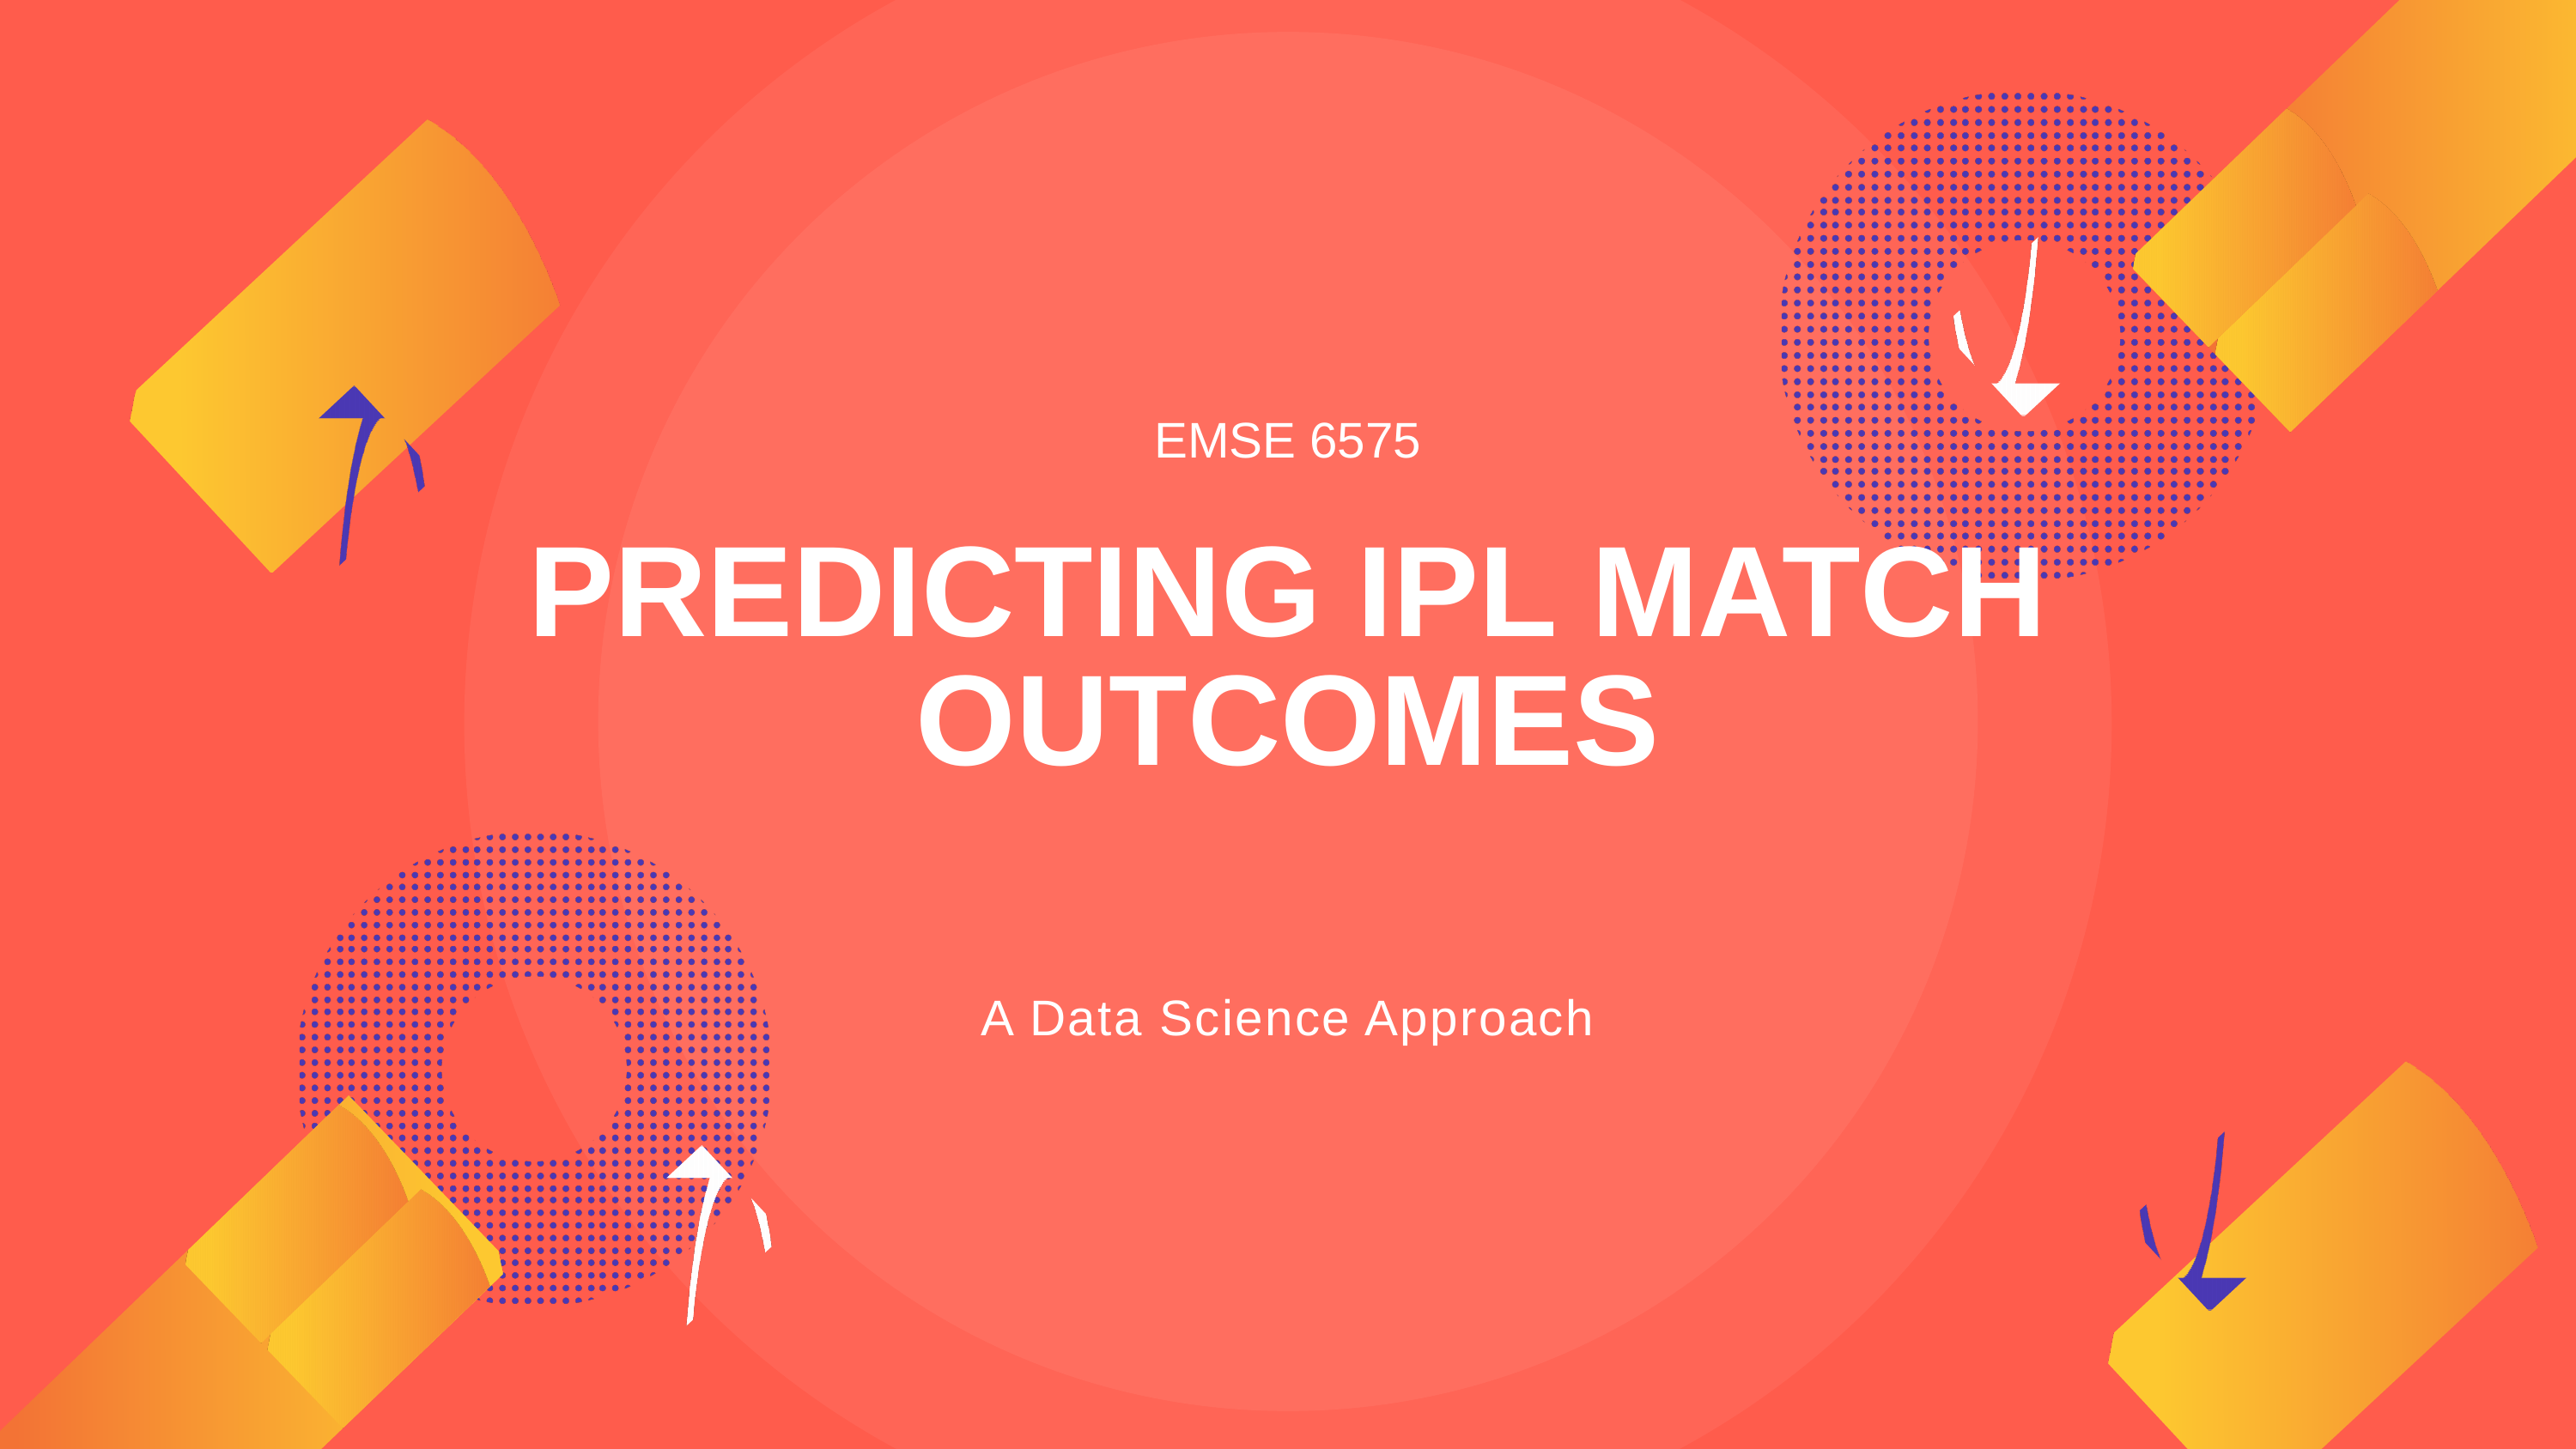

EMSE 6575
PREDICTING IPL MATCH OUTCOMES
A Data Science Approach